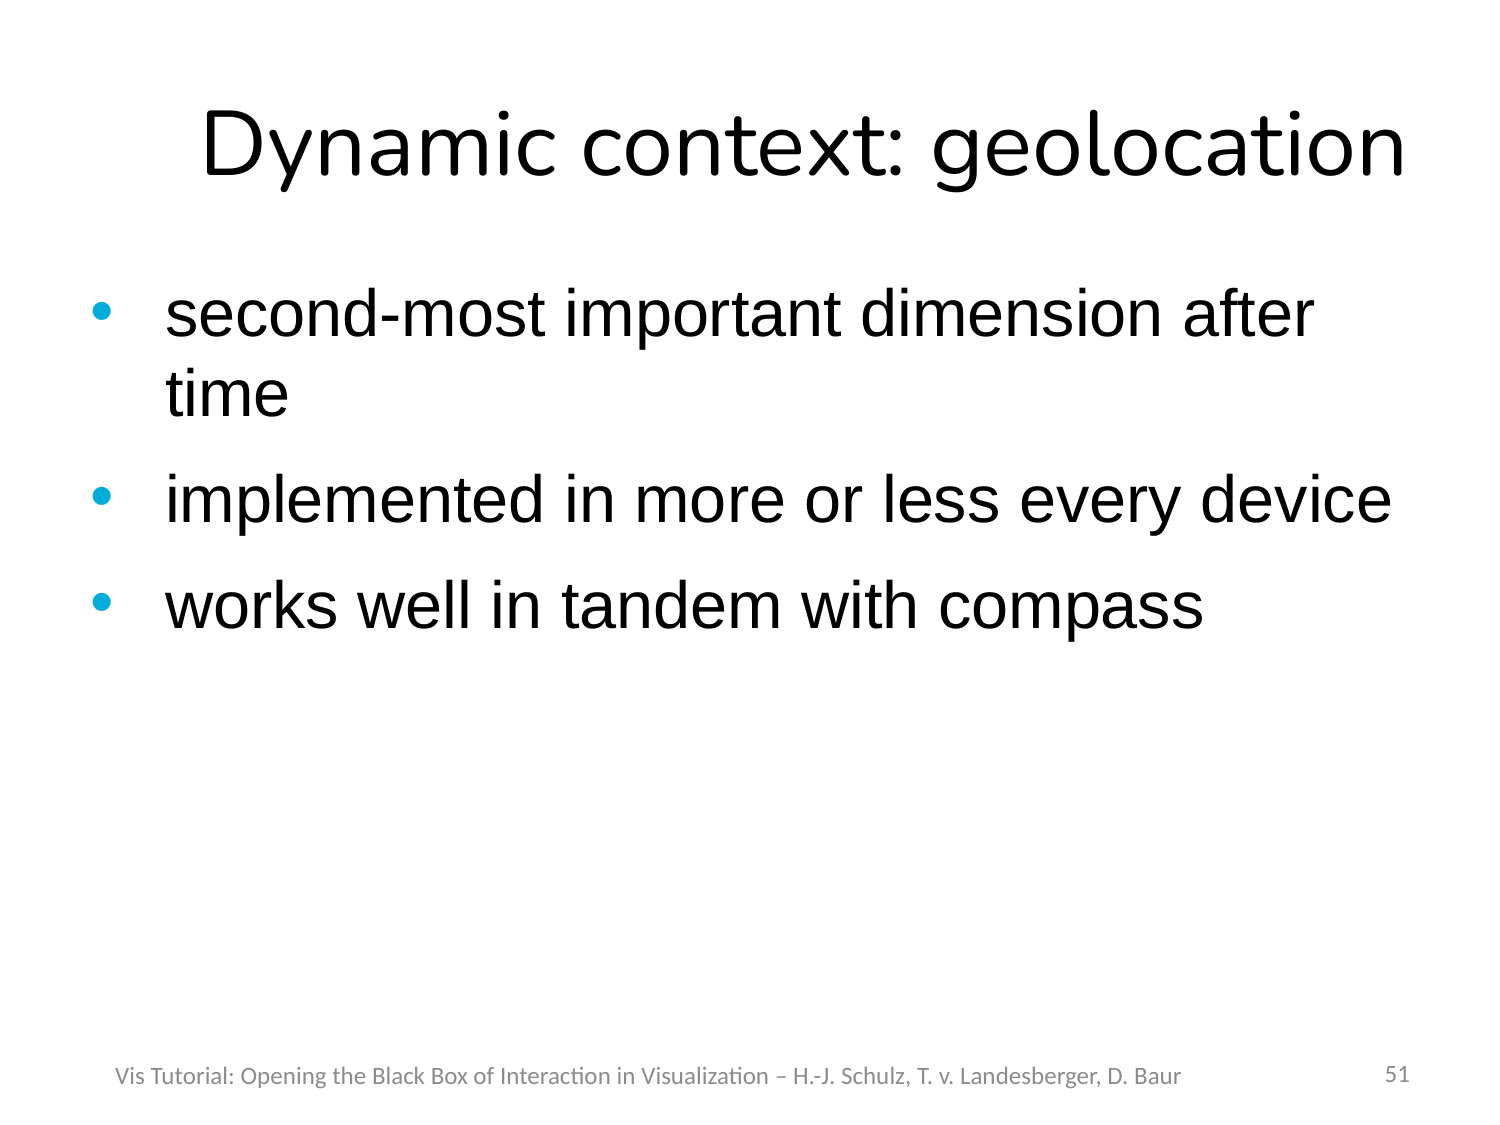

# Dynamic context: geolocation
second-most important dimension after time
implemented in more or less every device
works well in tandem with compass

51
Vis Tutorial: Opening the Black Box of Interaction in Visualization – H.-J. Schulz, T. v. Landesberger, D. Baur